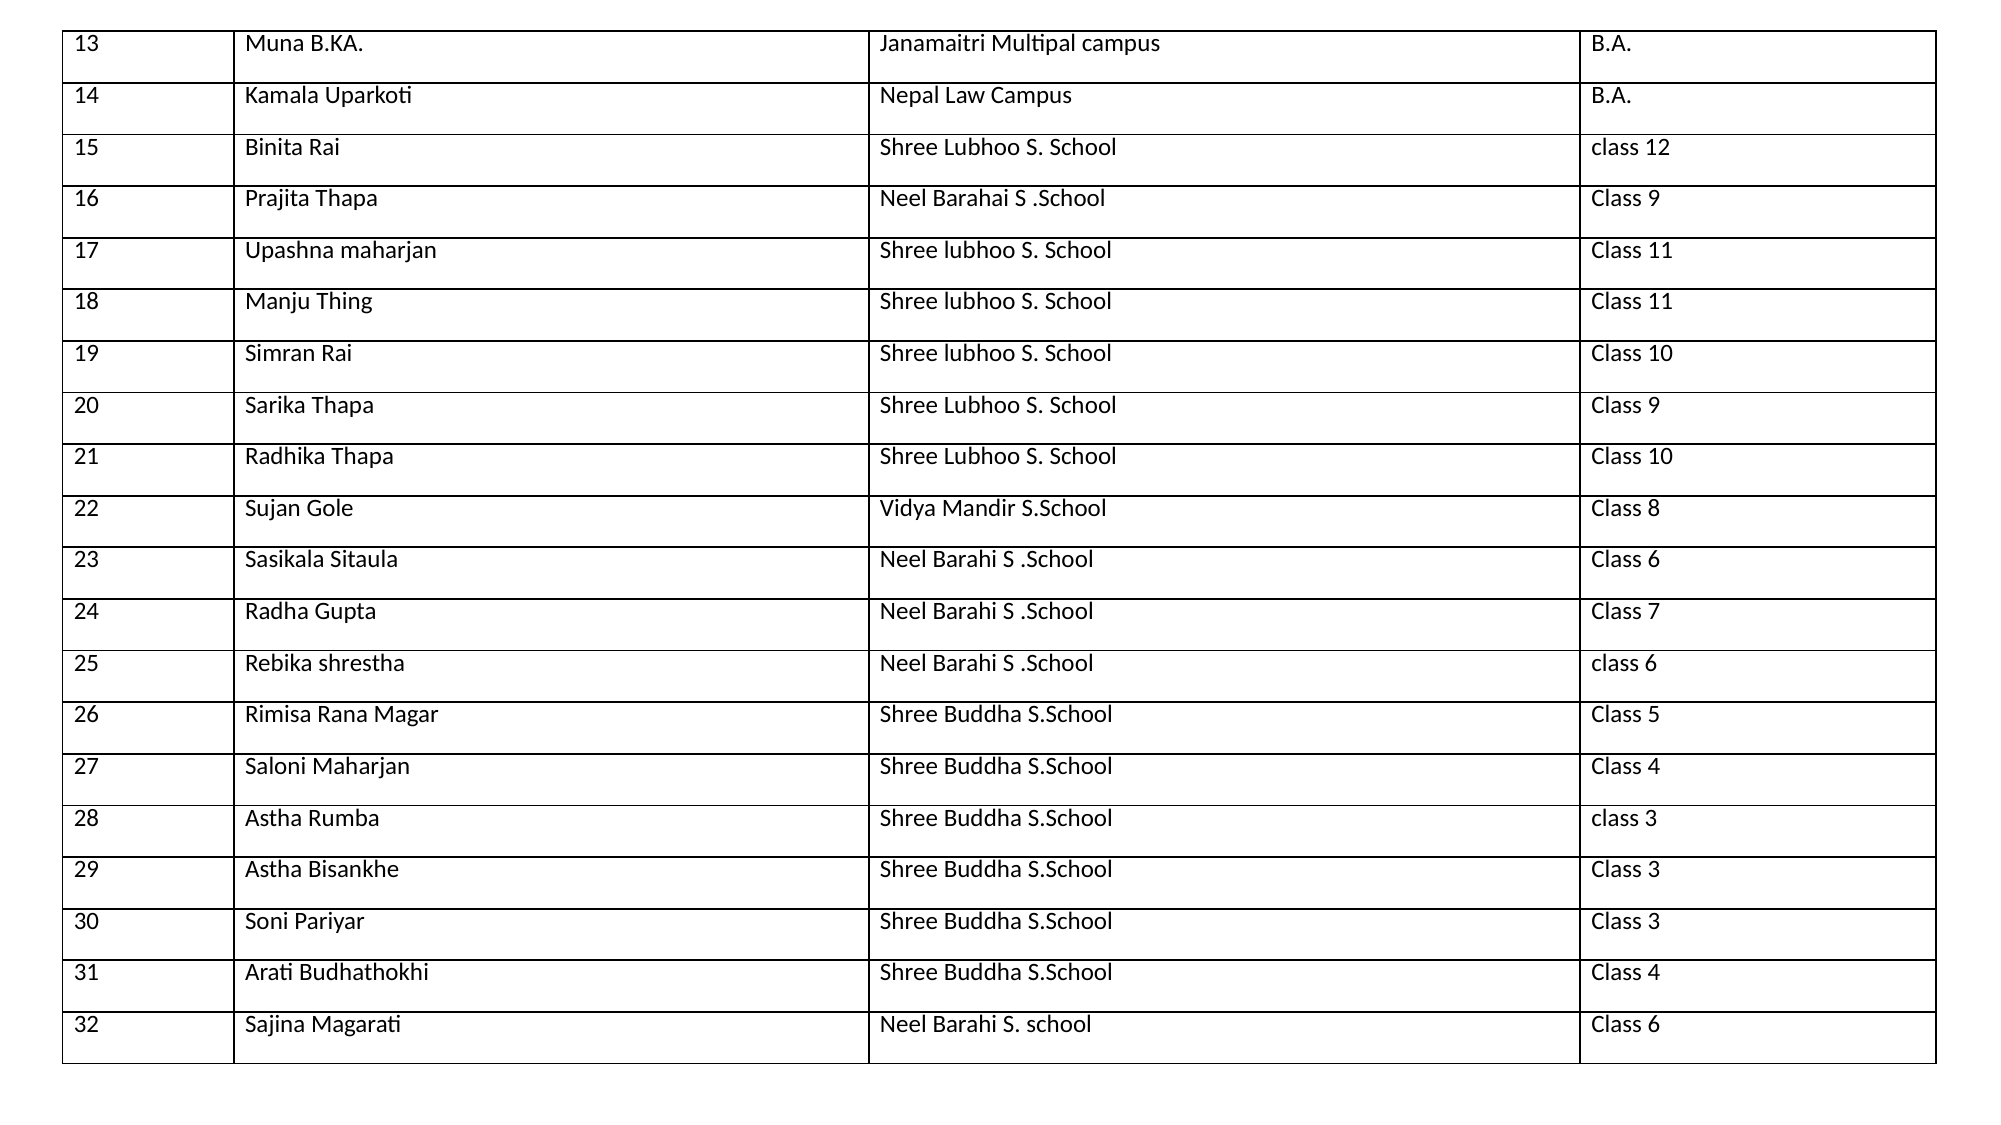

| 13 | Muna B.KA. | Janamaitri Multipal campus | B.A. |
| --- | --- | --- | --- |
| 14 | Kamala Uparkoti | Nepal Law Campus | B.A. |
| 15 | Binita Rai | Shree Lubhoo S. School | class 12 |
| 16 | Prajita Thapa | Neel Barahai S .School | Class 9 |
| 17 | Upashna maharjan | Shree lubhoo S. School | Class 11 |
| 18 | Manju Thing | Shree lubhoo S. School | Class 11 |
| 19 | Simran Rai | Shree lubhoo S. School | Class 10 |
| 20 | Sarika Thapa | Shree Lubhoo S. School | Class 9 |
| 21 | Radhika Thapa | Shree Lubhoo S. School | Class 10 |
| 22 | Sujan Gole | Vidya Mandir S.School | Class 8 |
| 23 | Sasikala Sitaula | Neel Barahi S .School | Class 6 |
| 24 | Radha Gupta | Neel Barahi S .School | Class 7 |
| 25 | Rebika shrestha | Neel Barahi S .School | class 6 |
| 26 | Rimisa Rana Magar | Shree Buddha S.School | Class 5 |
| 27 | Saloni Maharjan | Shree Buddha S.School | Class 4 |
| 28 | Astha Rumba | Shree Buddha S.School | class 3 |
| 29 | Astha Bisankhe | Shree Buddha S.School | Class 3 |
| 30 | Soni Pariyar | Shree Buddha S.School | Class 3 |
| 31 | Arati Budhathokhi | Shree Buddha S.School | Class 4 |
| 32 | Sajina Magarati | Neel Barahi S. school | Class 6 |